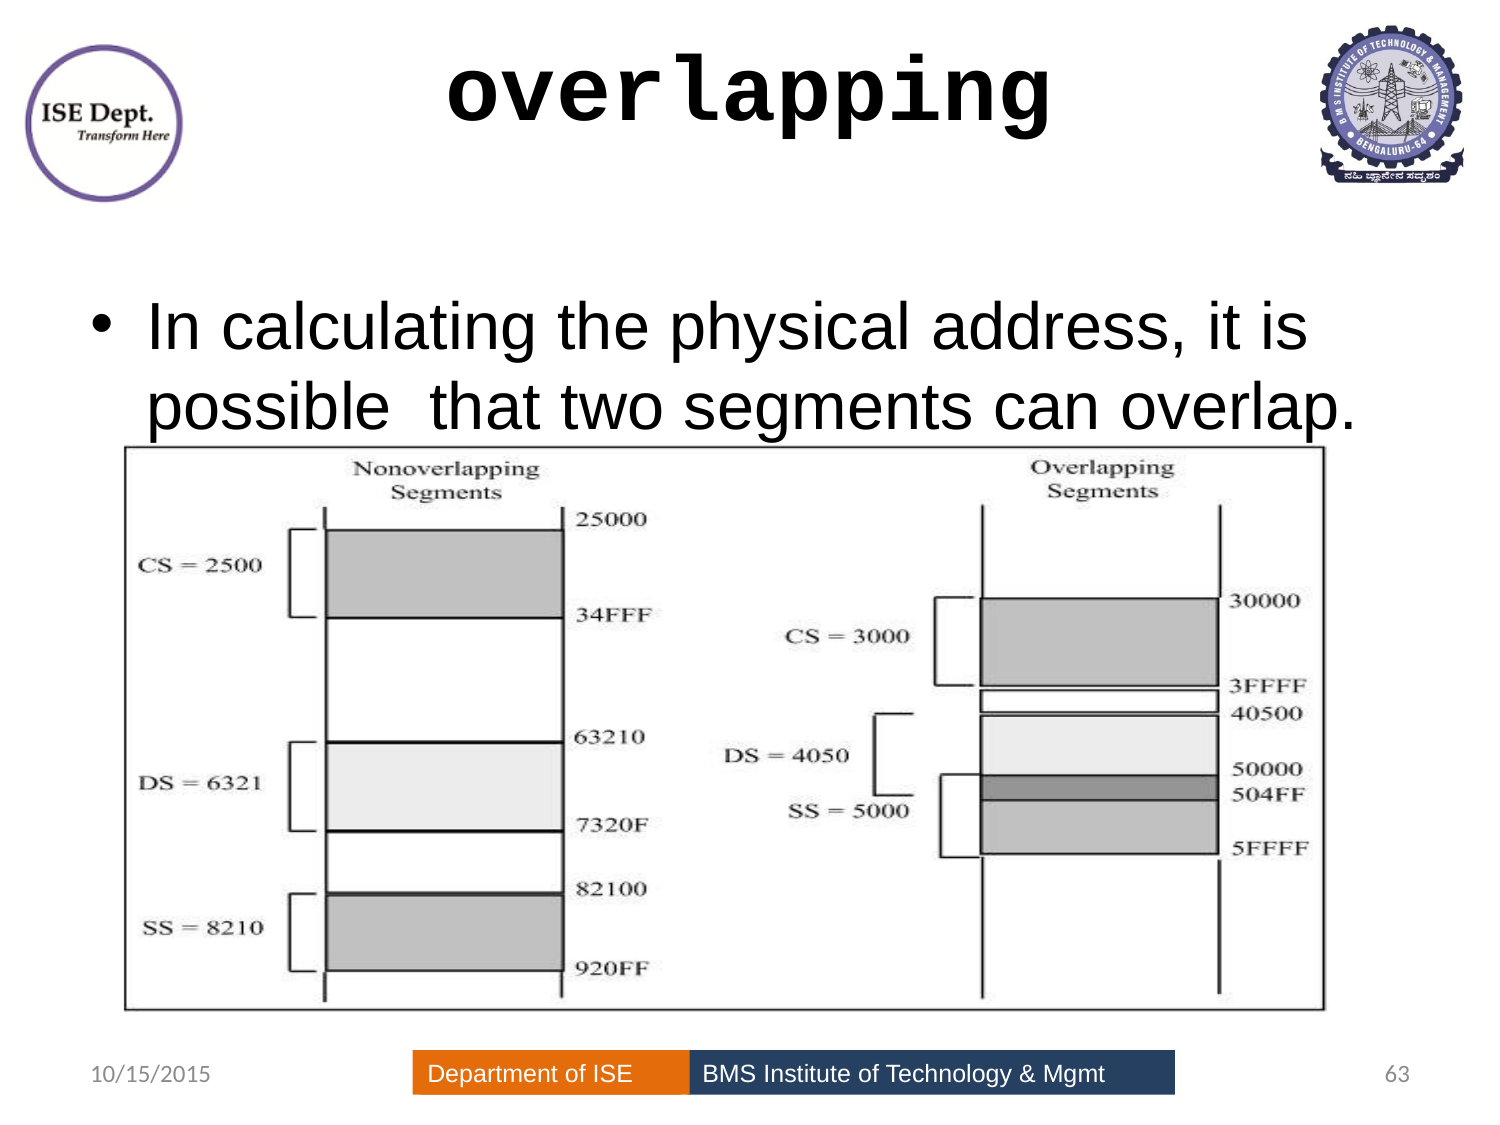

# overlapping
In calculating the physical address, it is possible  that two segments can overlap.

10/15/2015
63